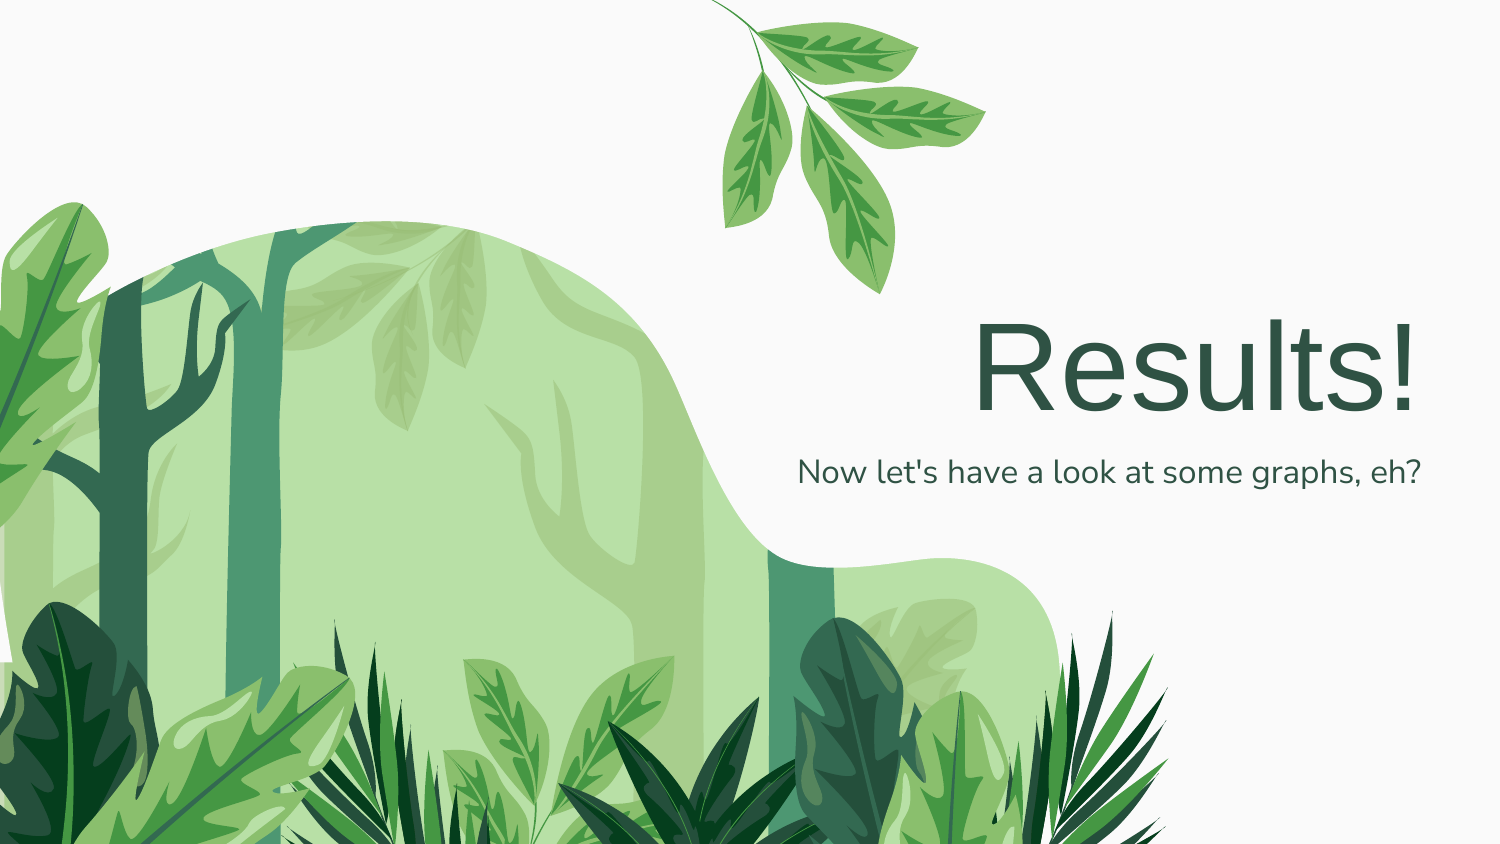

# Results!
Now let's have a look at some graphs, eh?